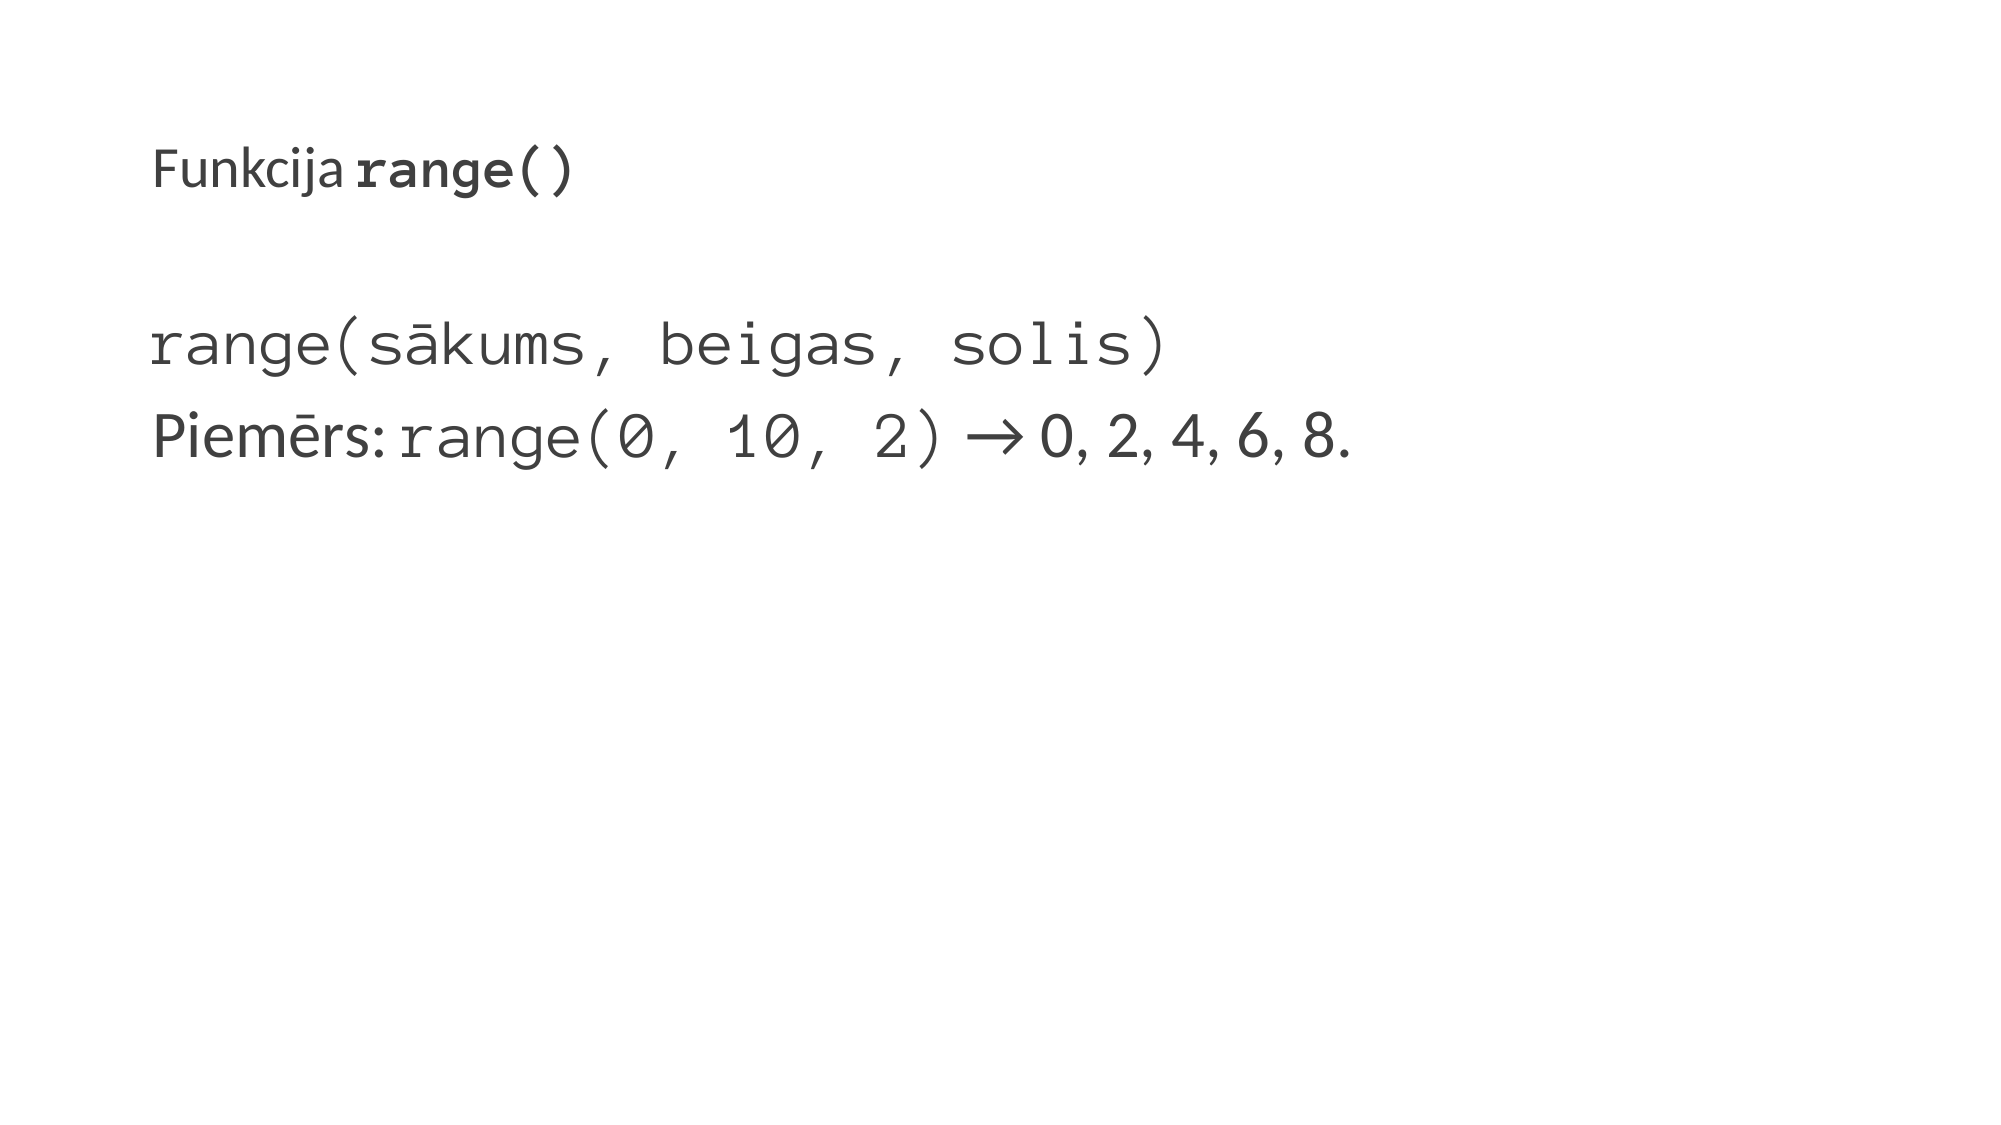

# Funkcija range()
range(sākums, beigas, solis)
Piemērs: range(0, 10, 2) → 0, 2, 4, 6, 8.